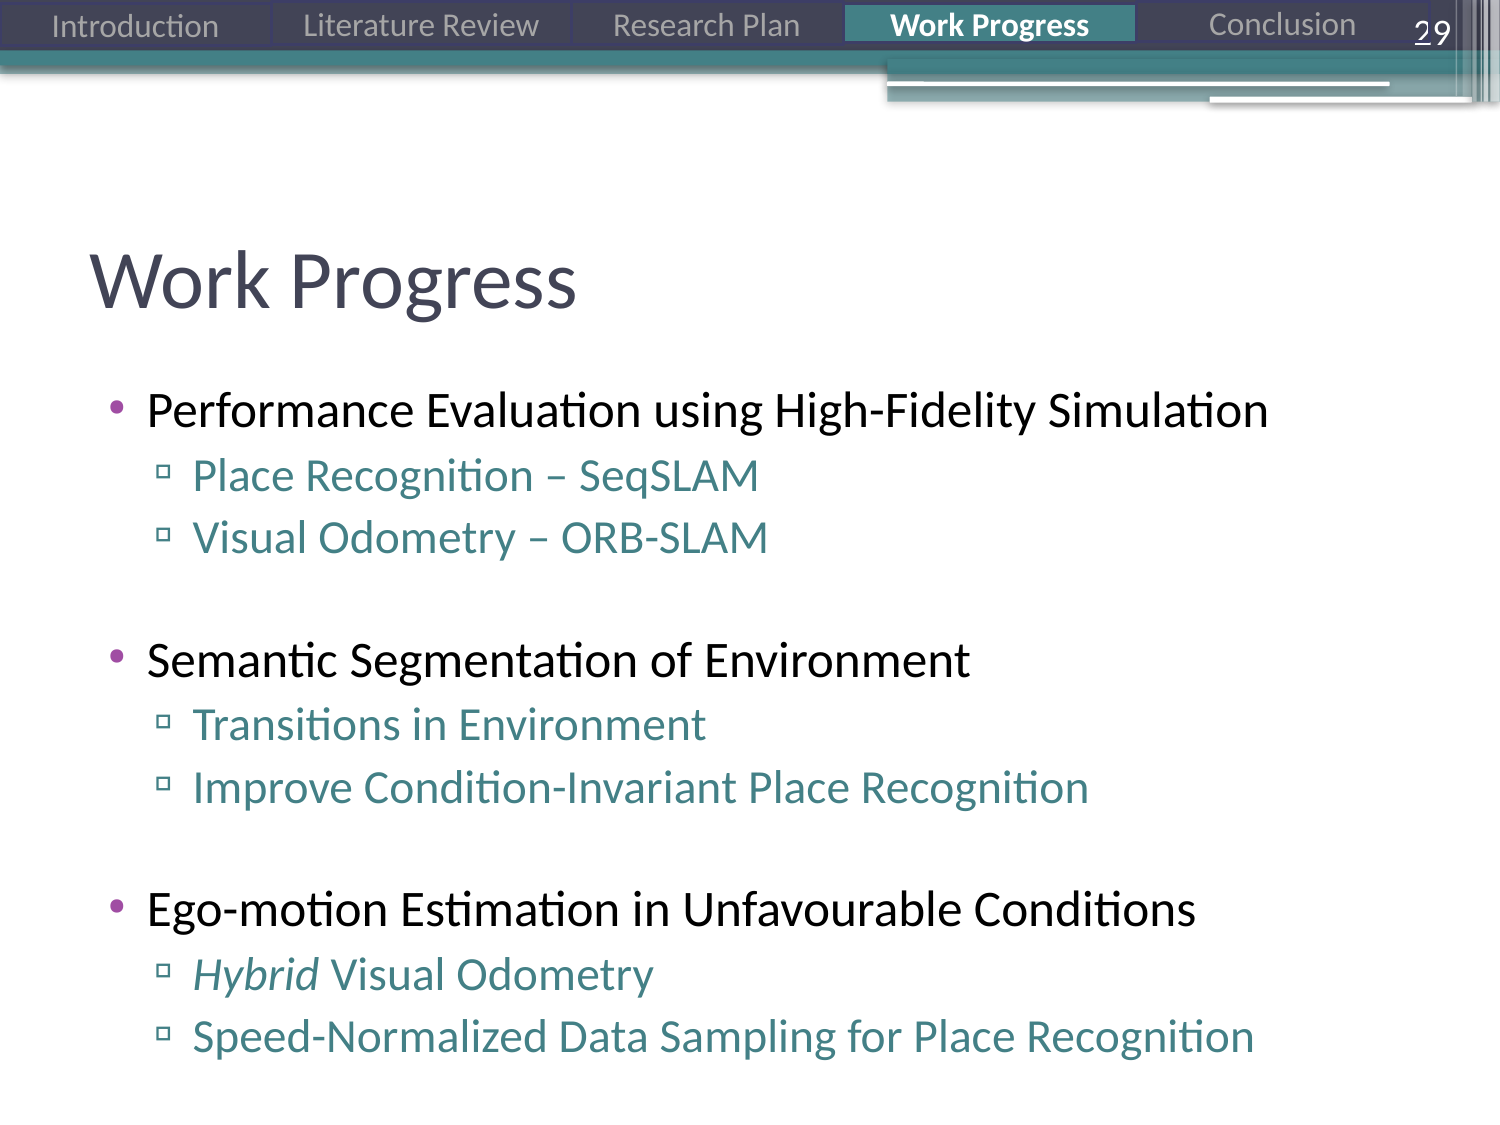

29
# Work Progress
Performance Evaluation using High-Fidelity Simulation
Place Recognition – SeqSLAM
Visual Odometry – ORB-SLAM
Semantic Segmentation of Environment
Transitions in Environment
Improve Condition-Invariant Place Recognition
Ego-motion Estimation in Unfavourable Conditions
Hybrid Visual Odometry
Speed-Normalized Data Sampling for Place Recognition